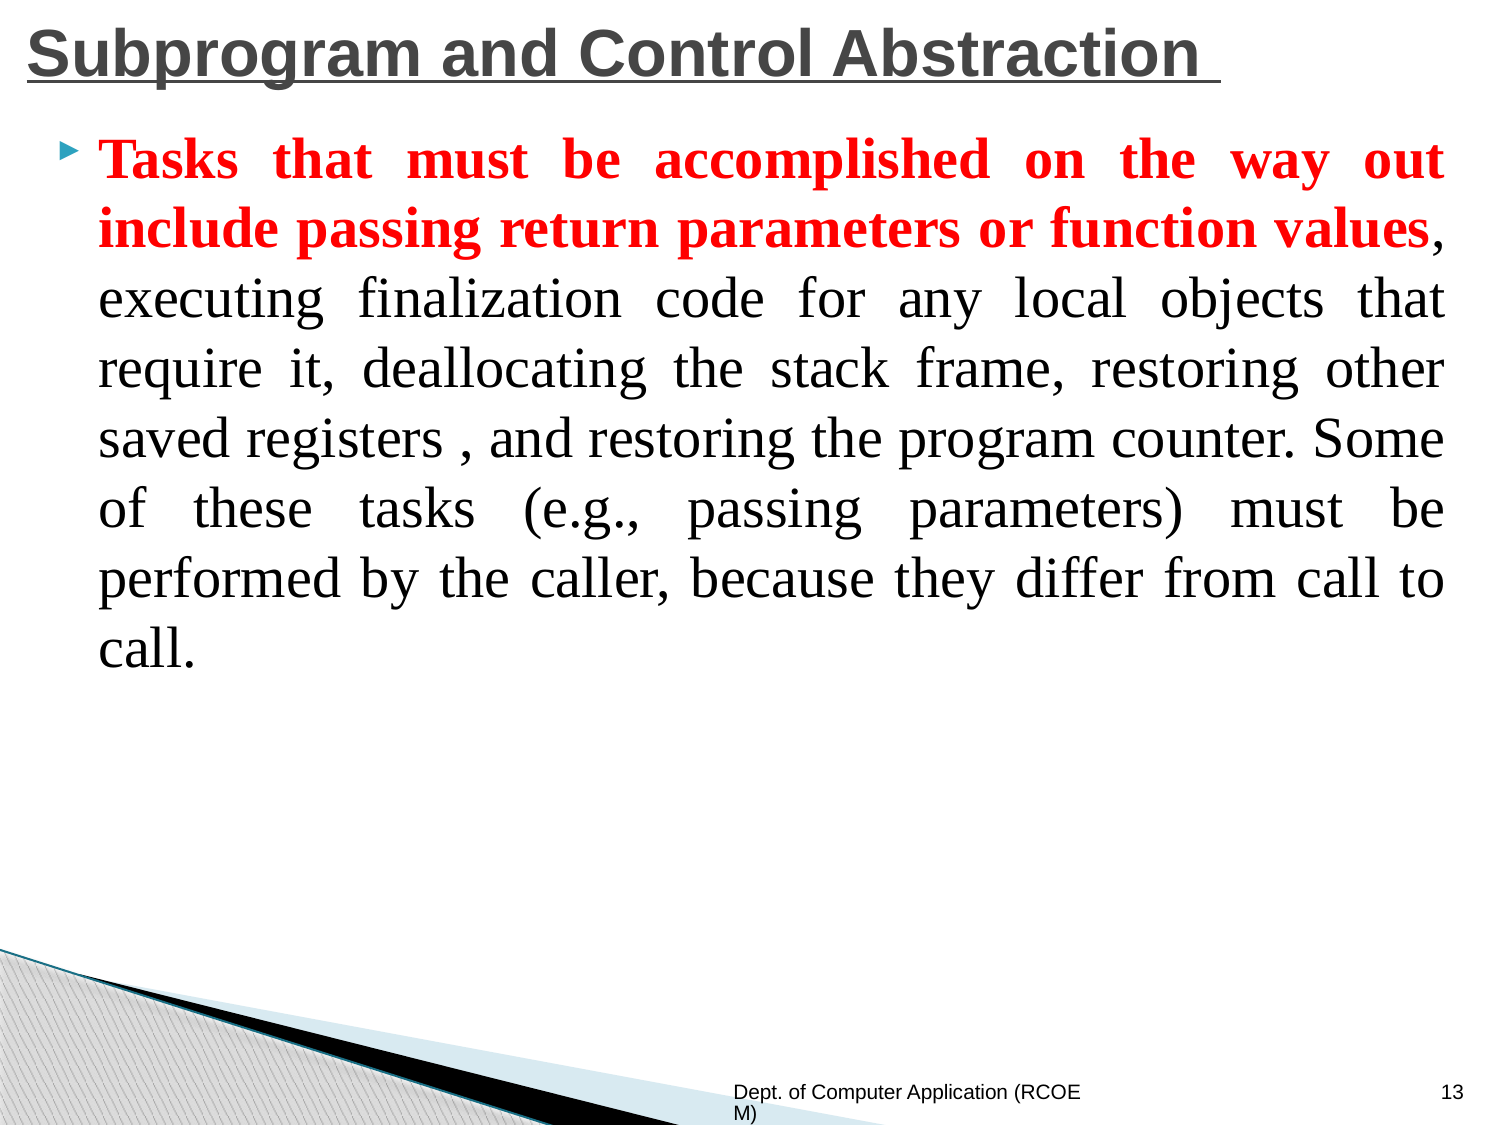

# Subprogram and Control Abstraction
Tasks that must be accomplished on the way out include passing return parameters or function values, executing finalization code for any local objects that require it, deallocating the stack frame, restoring other saved registers , and restoring the program counter. Some of these tasks (e.g., passing parameters) must be performed by the caller, because they differ from call to call.

Dept. of Computer Application (RCOEM)
13